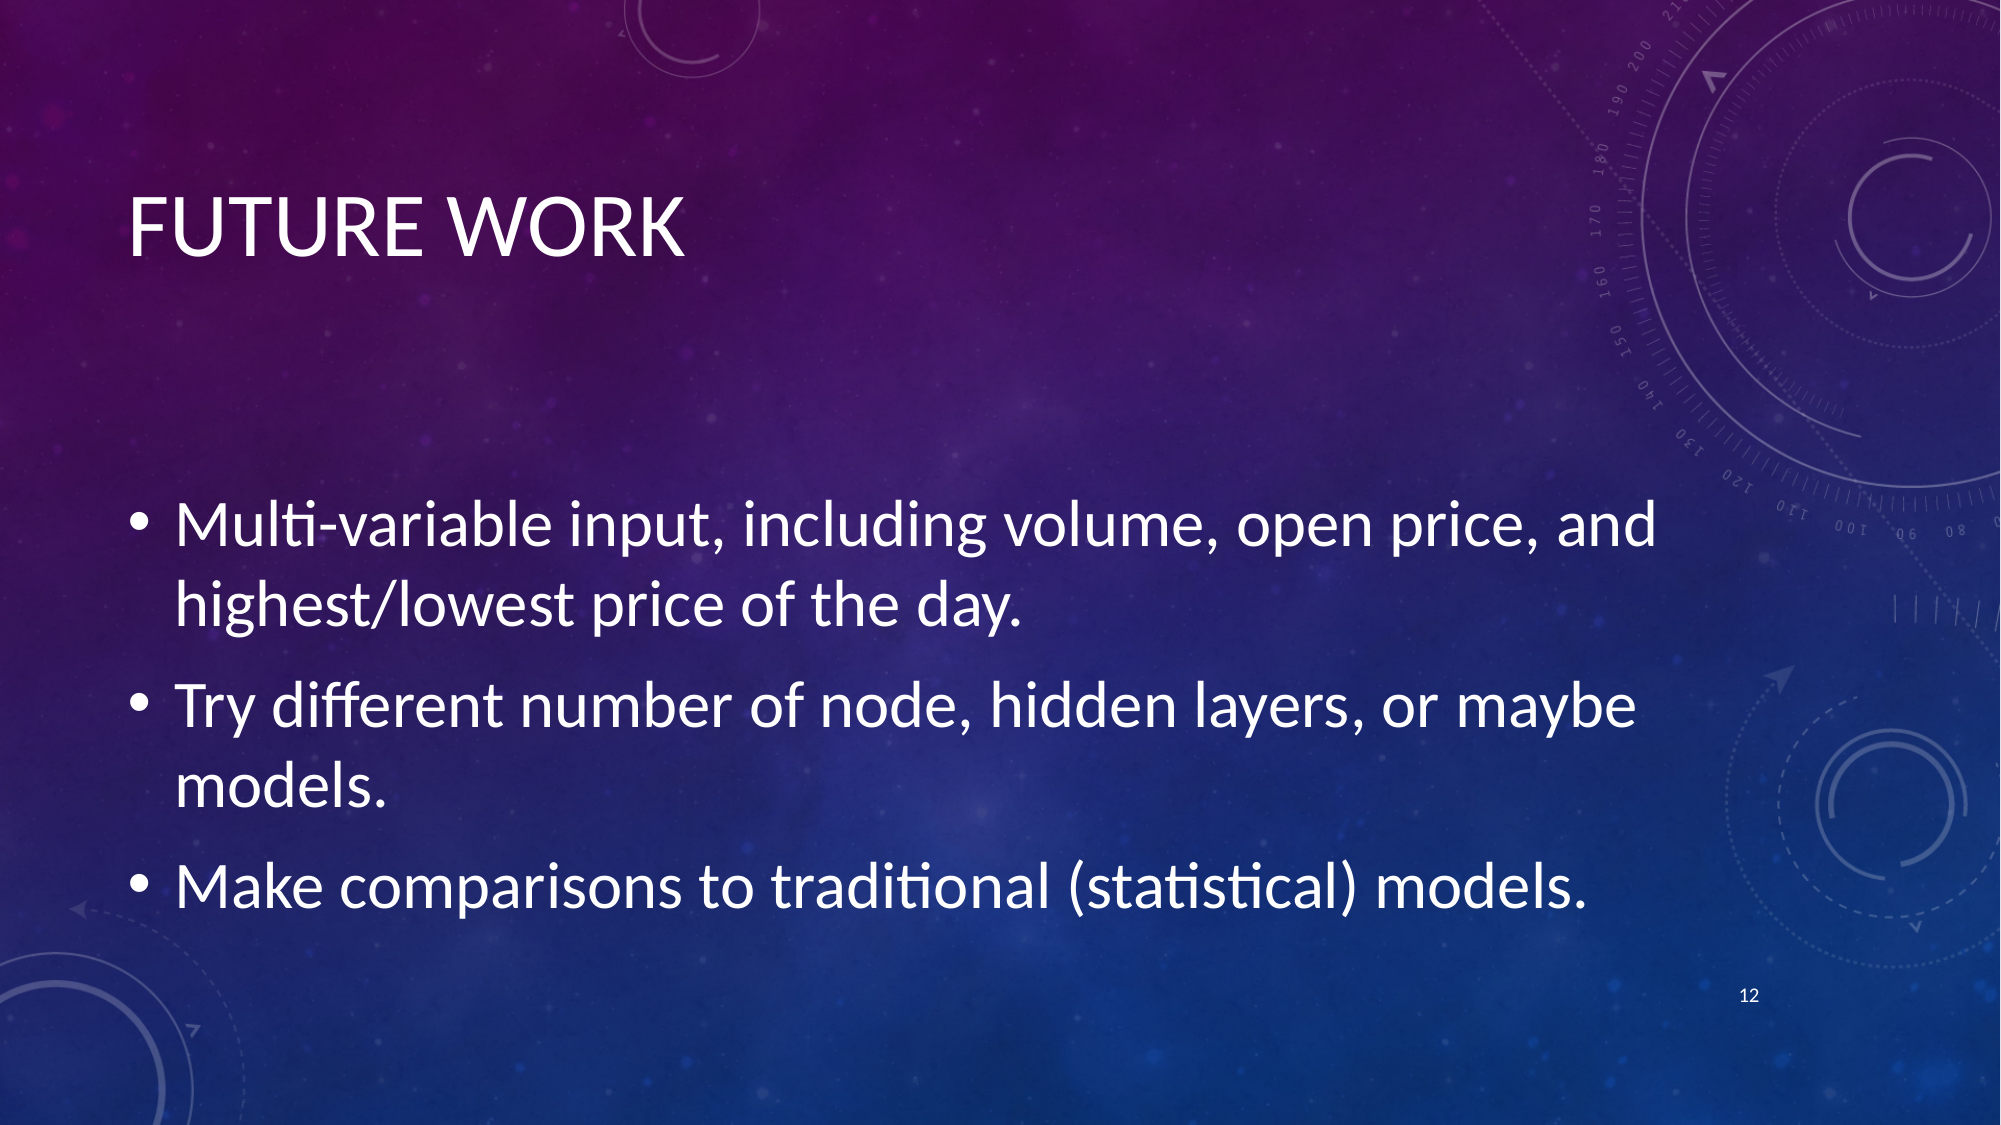

# Future Work

Multi-variable input, including volume, open price, and highest/lowest price of the day.
Try different number of node, hidden layers, or maybe models.
Make comparisons to traditional (statistical) models.
12